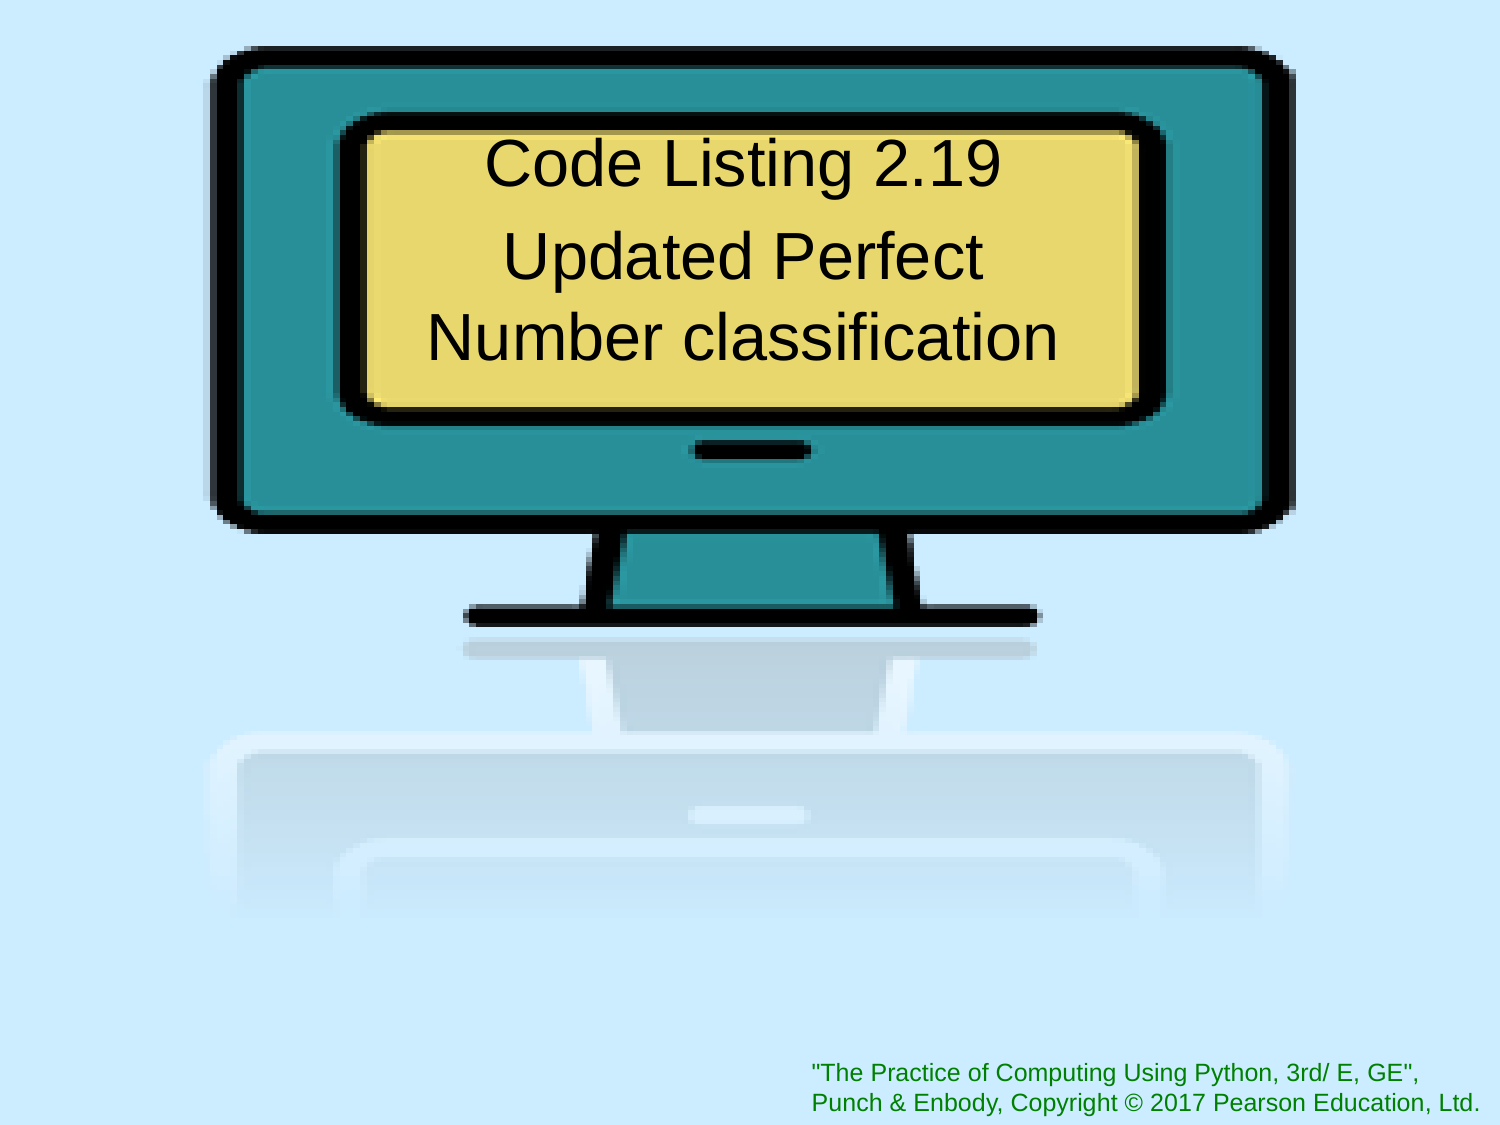

Code Listing 2.19
Updated Perfect Number classification